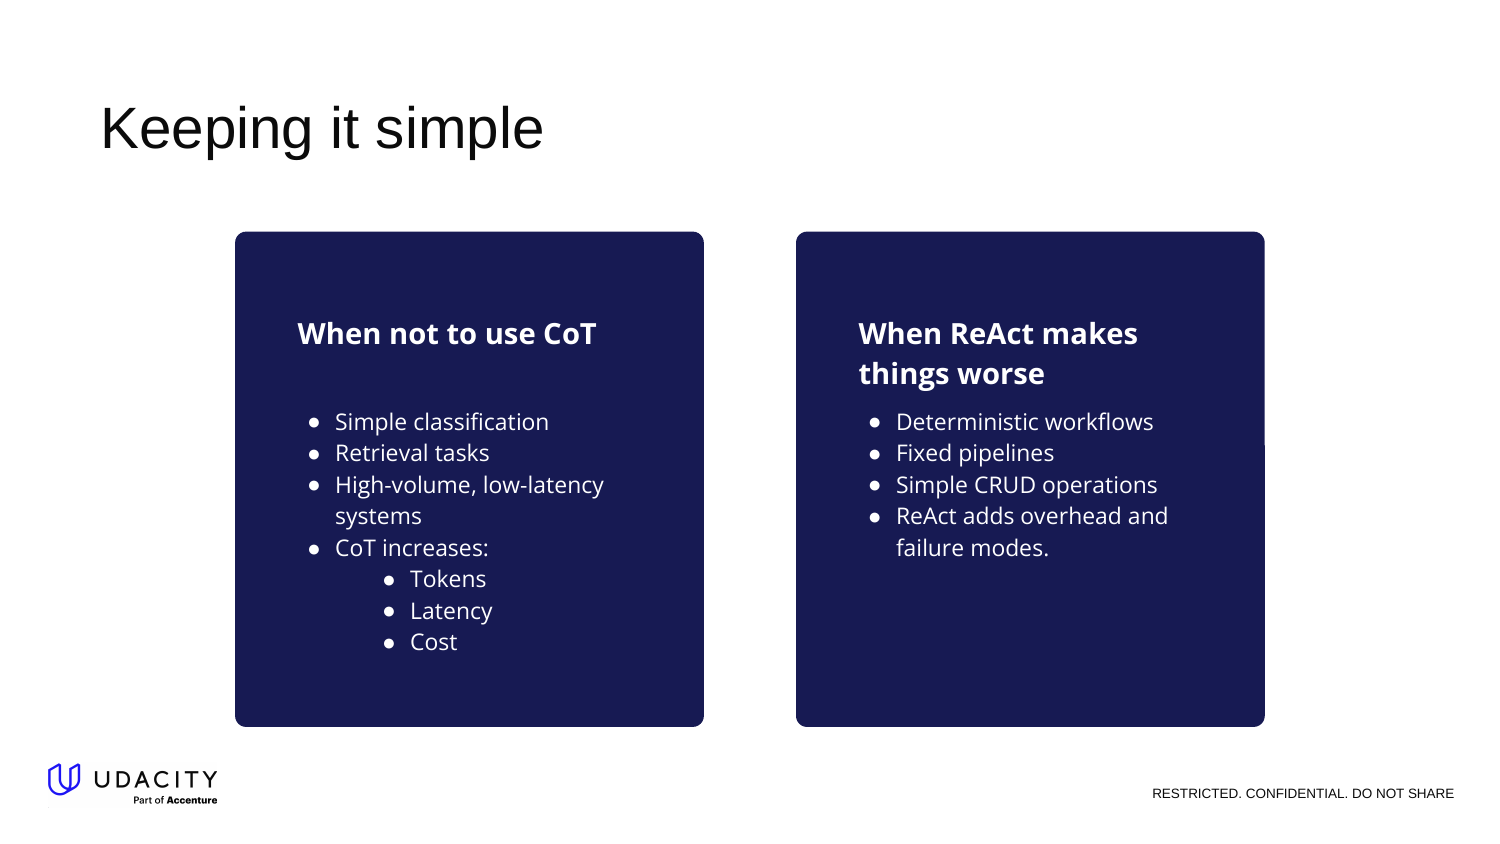

# Keeping it simple

When not to use CoT
When ReAct makes things worse
Simple classification
Retrieval tasks
High-volume, low-latency systems
CoT increases:
Tokens
Latency
Cost

Deterministic workflows
Fixed pipelines
Simple CRUD operations
ReAct adds overhead and failure modes.